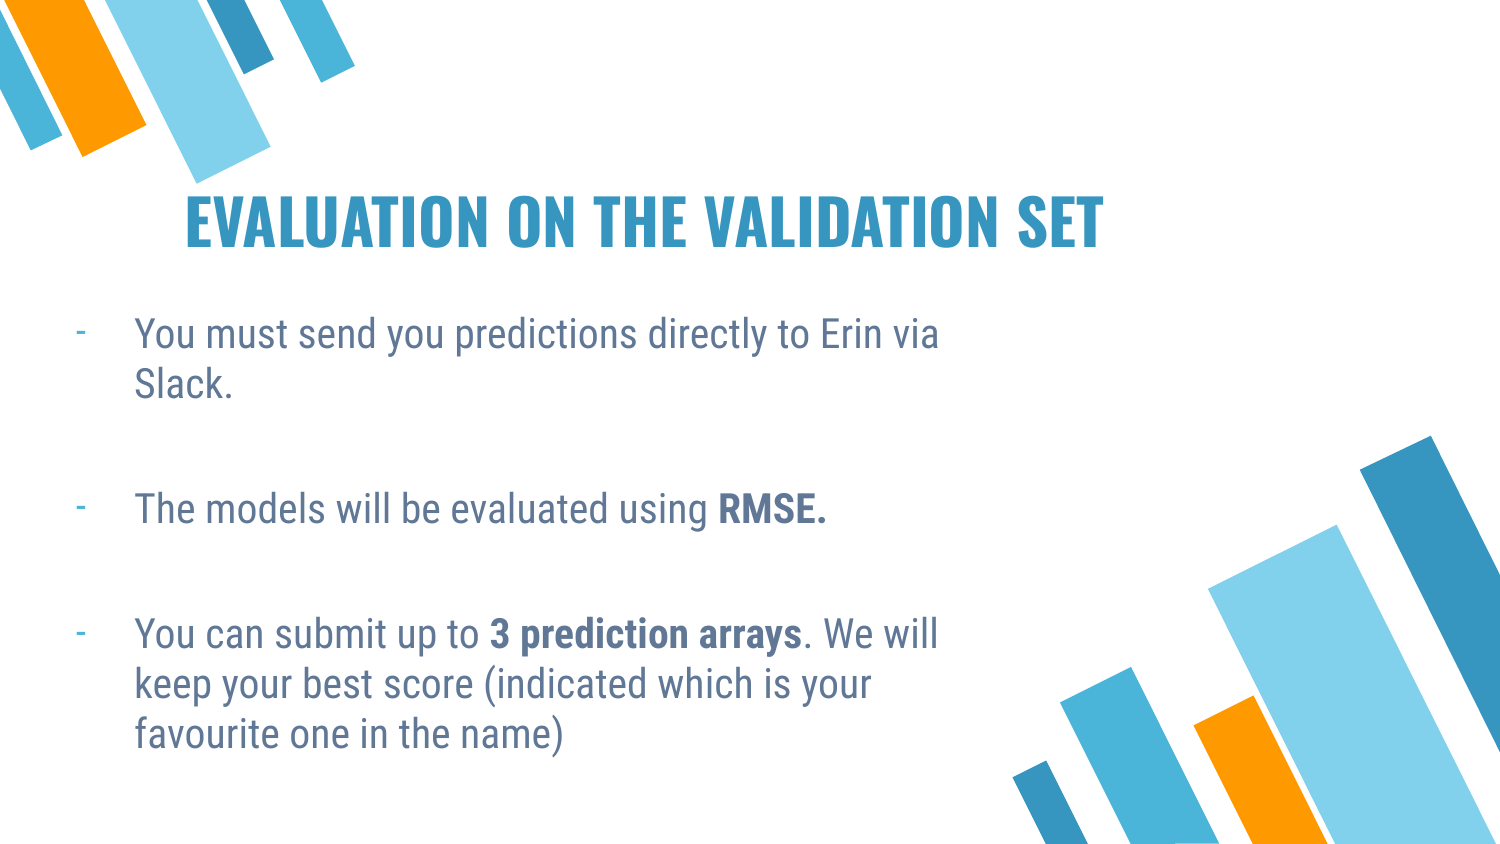

# EVALUATION ON THE VALIDATION SET
You must send you predictions directly to Erin via Slack.

The models will be evaluated using RMSE.

You can submit up to 3 prediction arrays. We will keep your best score (indicated which is your favourite one in the name)